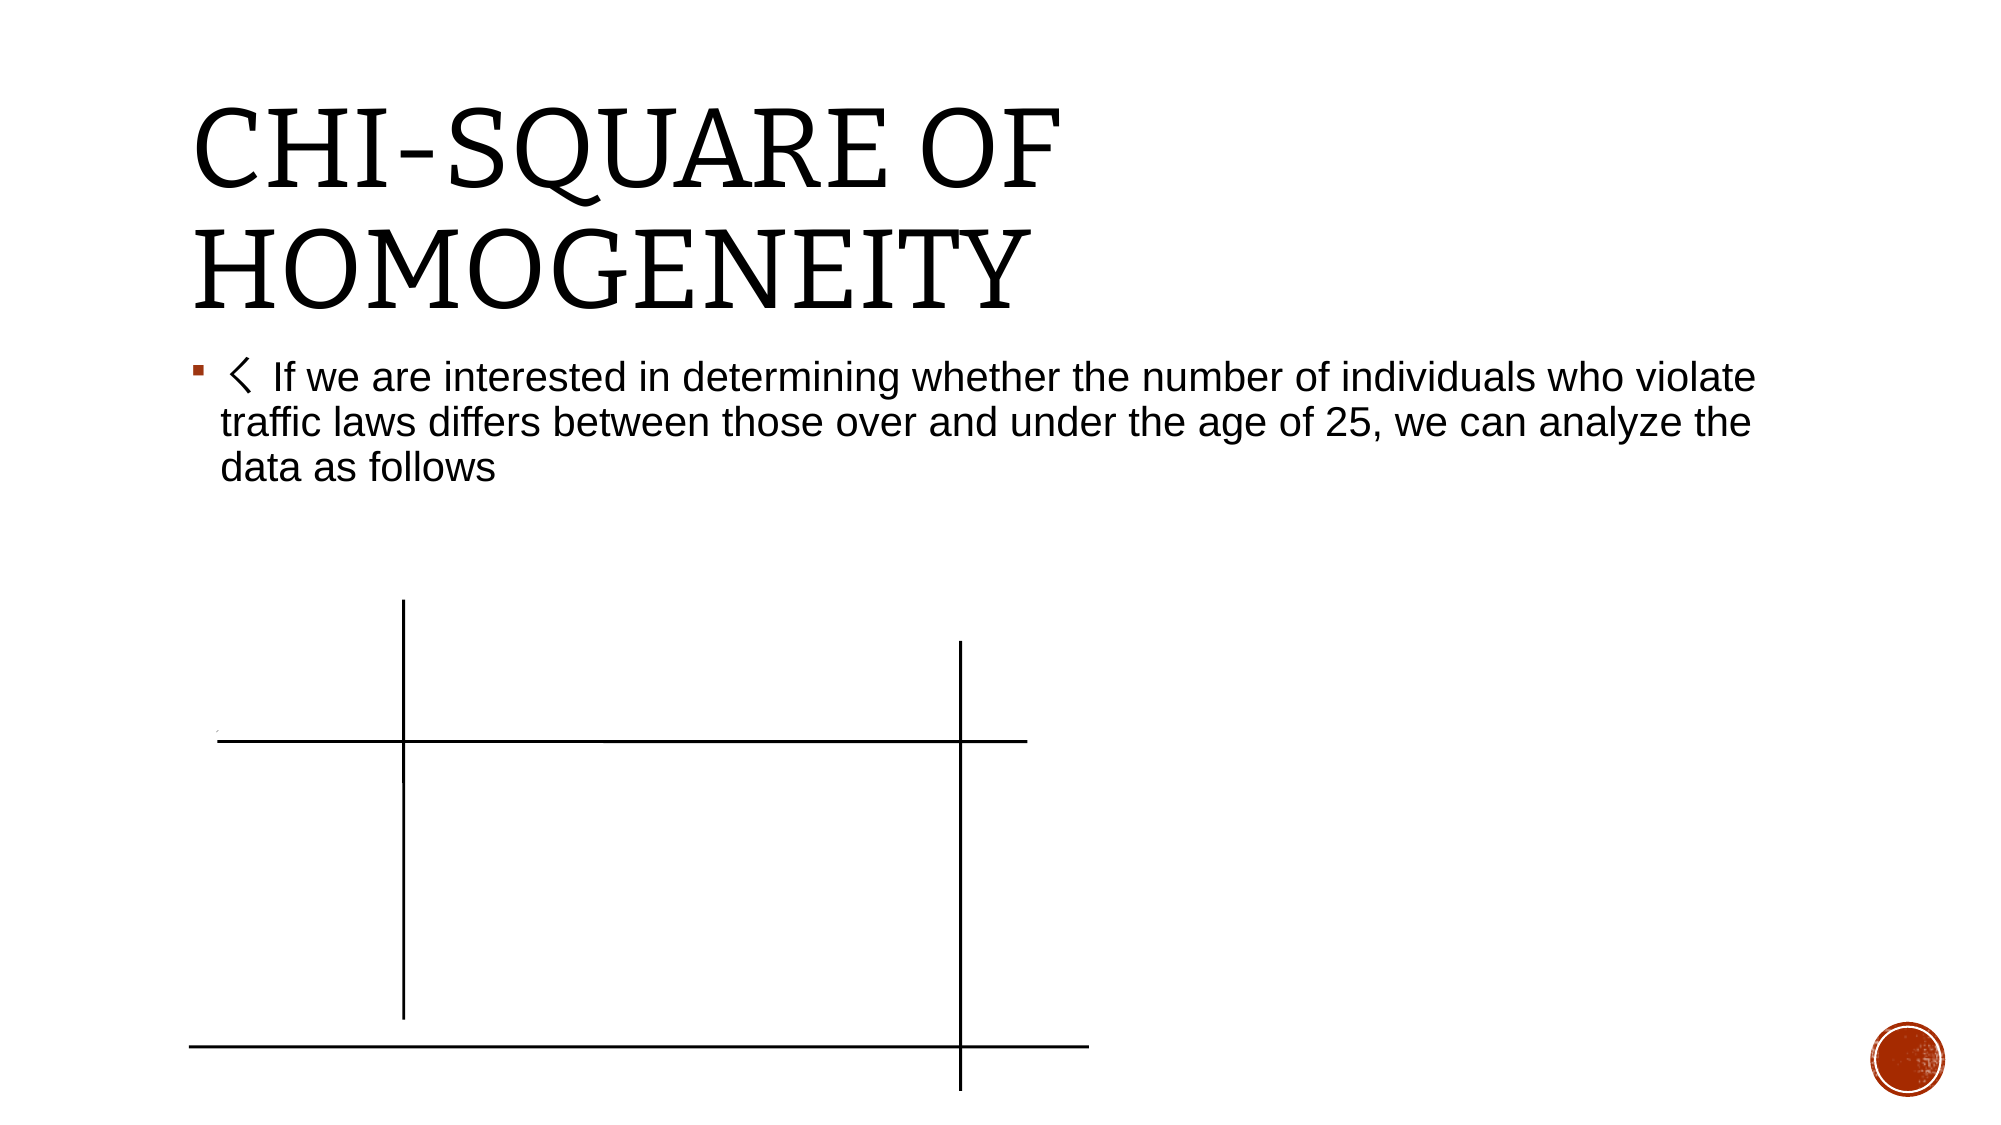

# Chi-square of homogeneity
ㄑIf we are interested in determining whether the number of individuals who violate traffic laws differs between those over and under the age of 25, we can analyze the data as follows